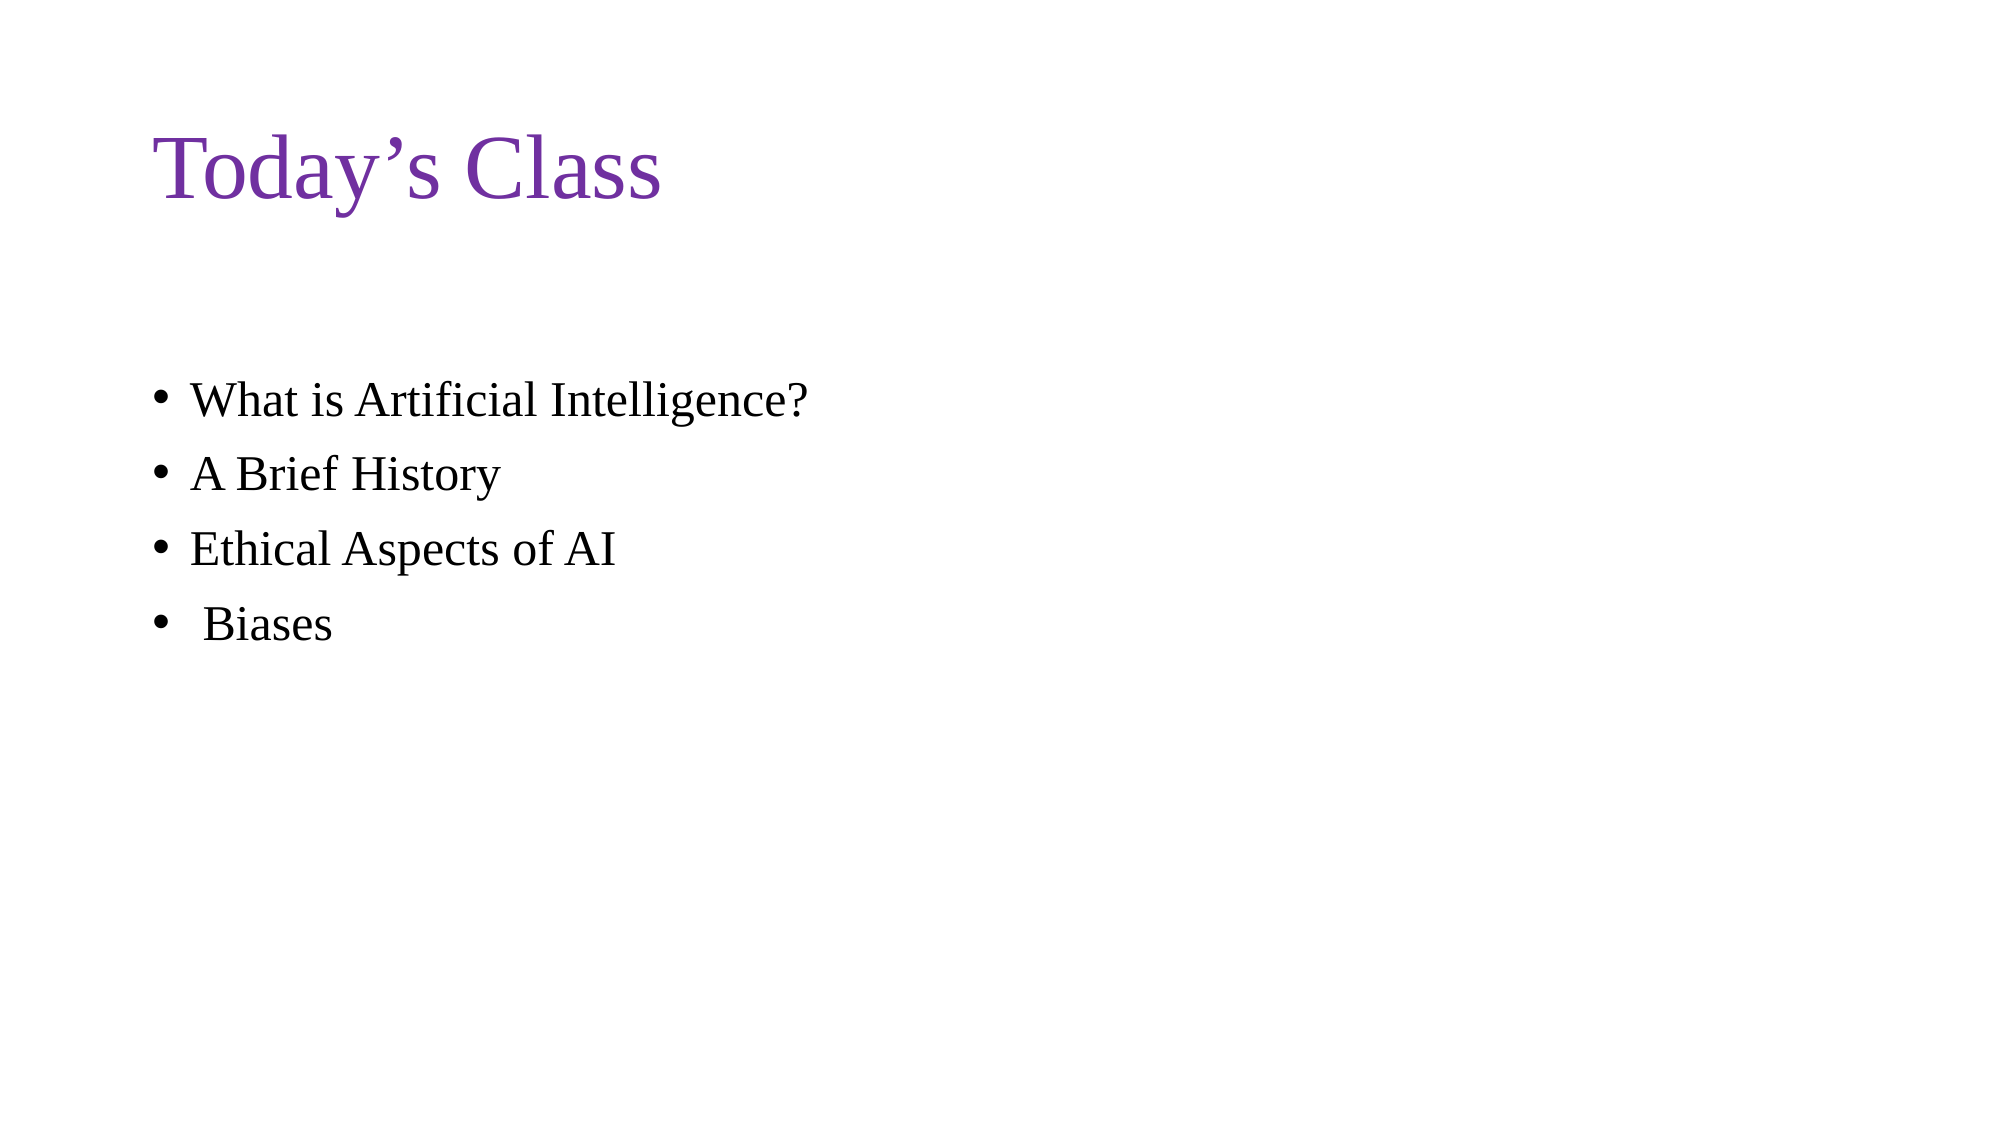

# Today’s Class

What is Artificial Intelligence?
A Brief History
Ethical Aspects of AI
 Biases